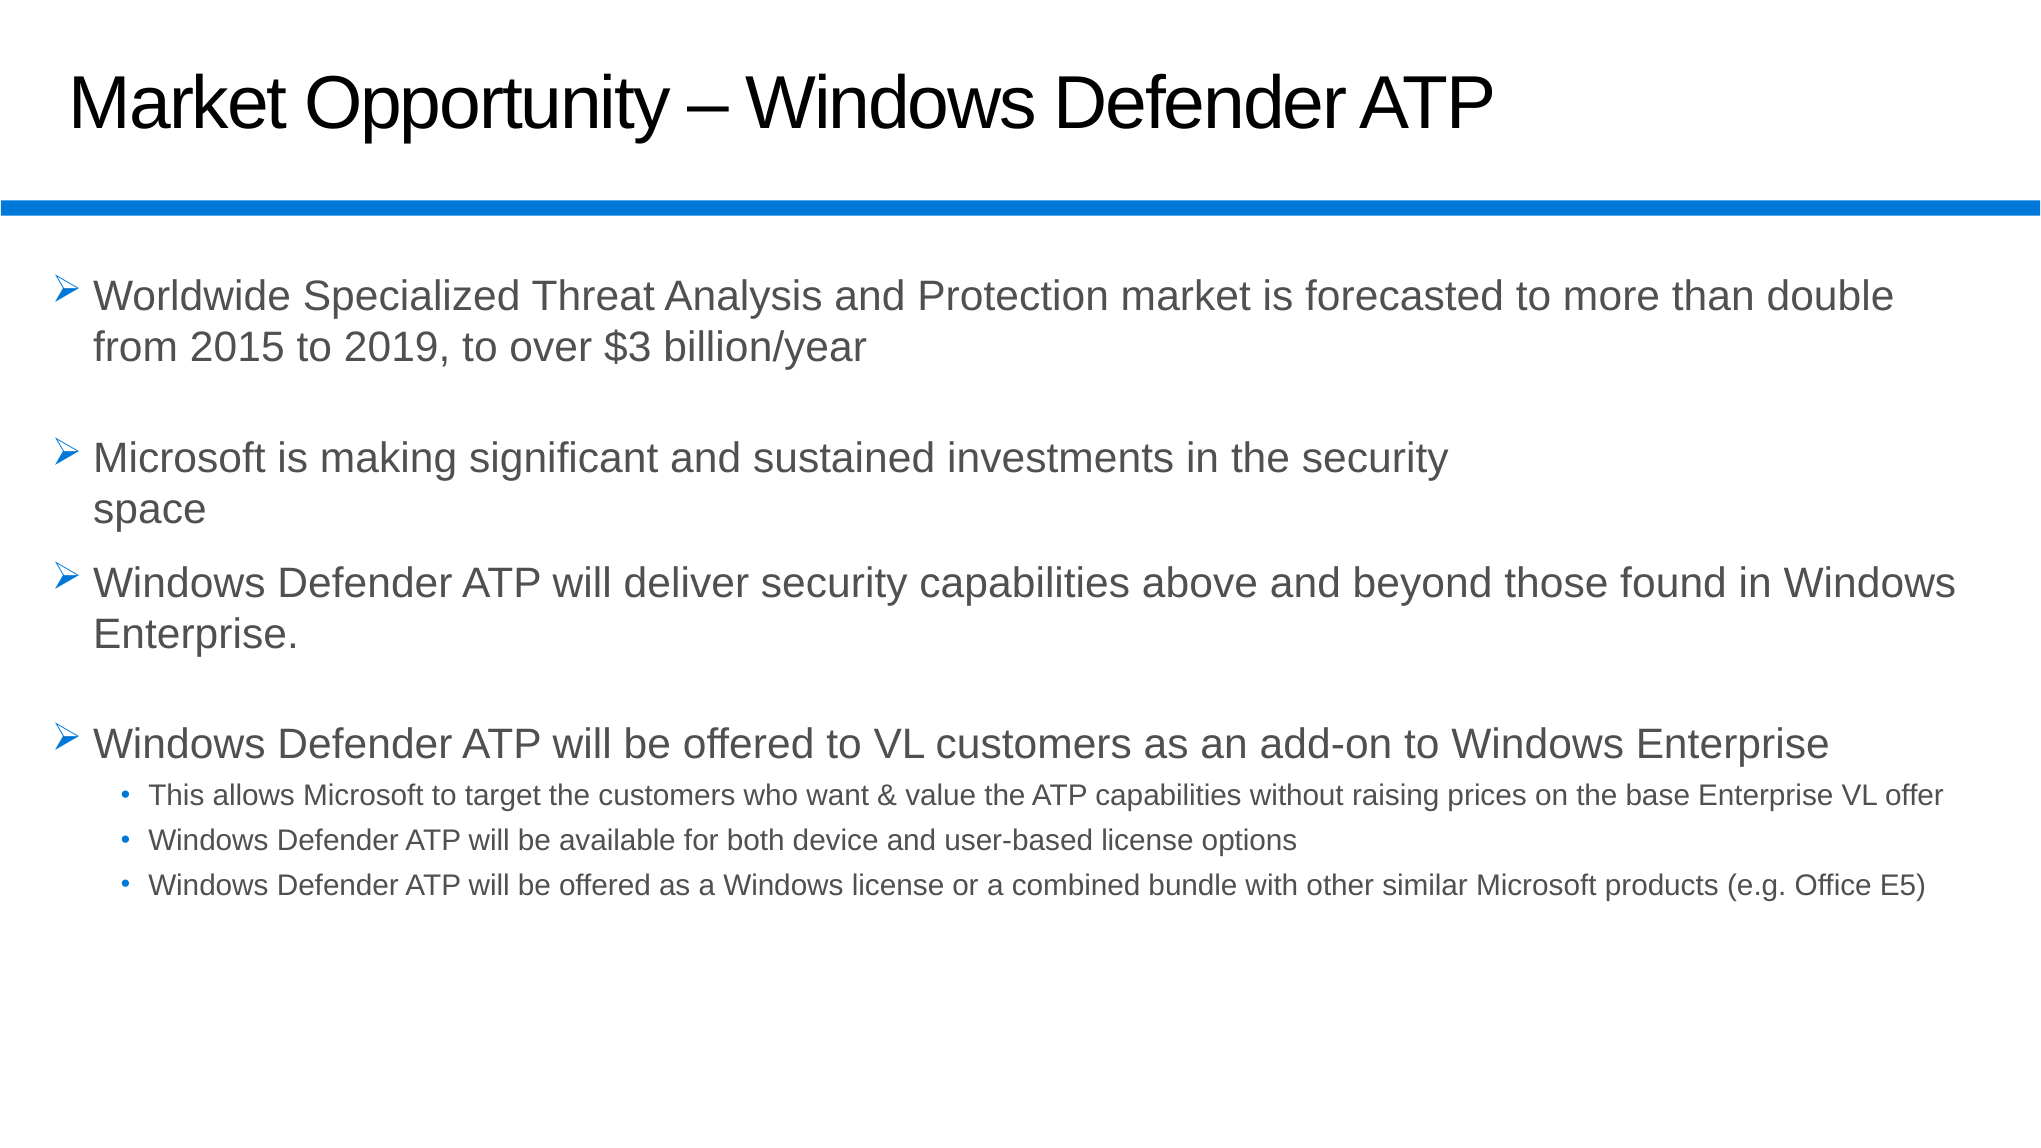

# Market Opportunity – Windows Defender ATP

Worldwide Specialized Threat Analysis and Protection market is forecasted to more than double from 2015 to 2019, to over $3 billion/year
Microsoft is making significant and sustained investments in the security space

Windows Defender ATP will deliver security capabilities above and beyond those found in Windows Enterprise.
Windows Defender ATP will be offered to VL customers as an add-on to Windows Enterprise
This allows Microsoft to target the customers who want & value the ATP capabilities without raising prices on the base Enterprise VL offer
Windows Defender ATP will be available for both device and user-based license options
Windows Defender ATP will be offered as a Windows license or a combined bundle with other similar Microsoft products (e.g. Office E5)